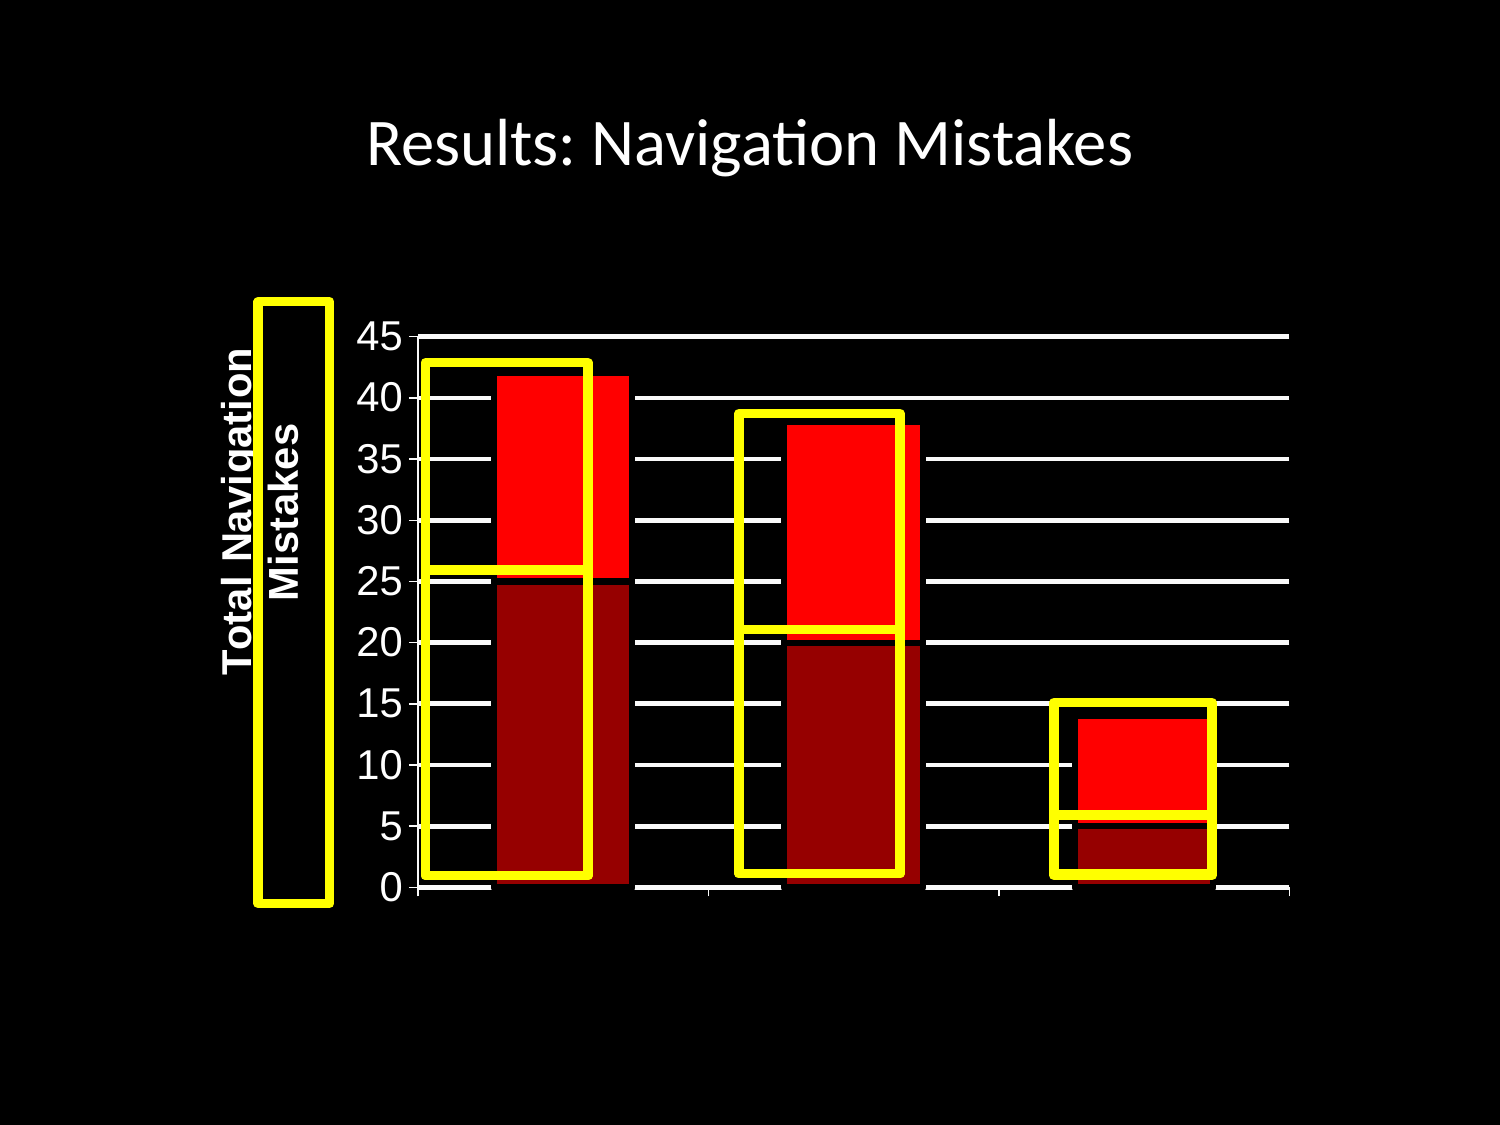

# Results: Navigation Mistakes

### Chart

| Category | Wrong Directions | Misses |
|---|---|---|
| Eclipse | 42.0 | 25.0 |
| Code Bubbles | 38.0 | 20.0 |
| Patchworks | 14.0 | 5.0 |